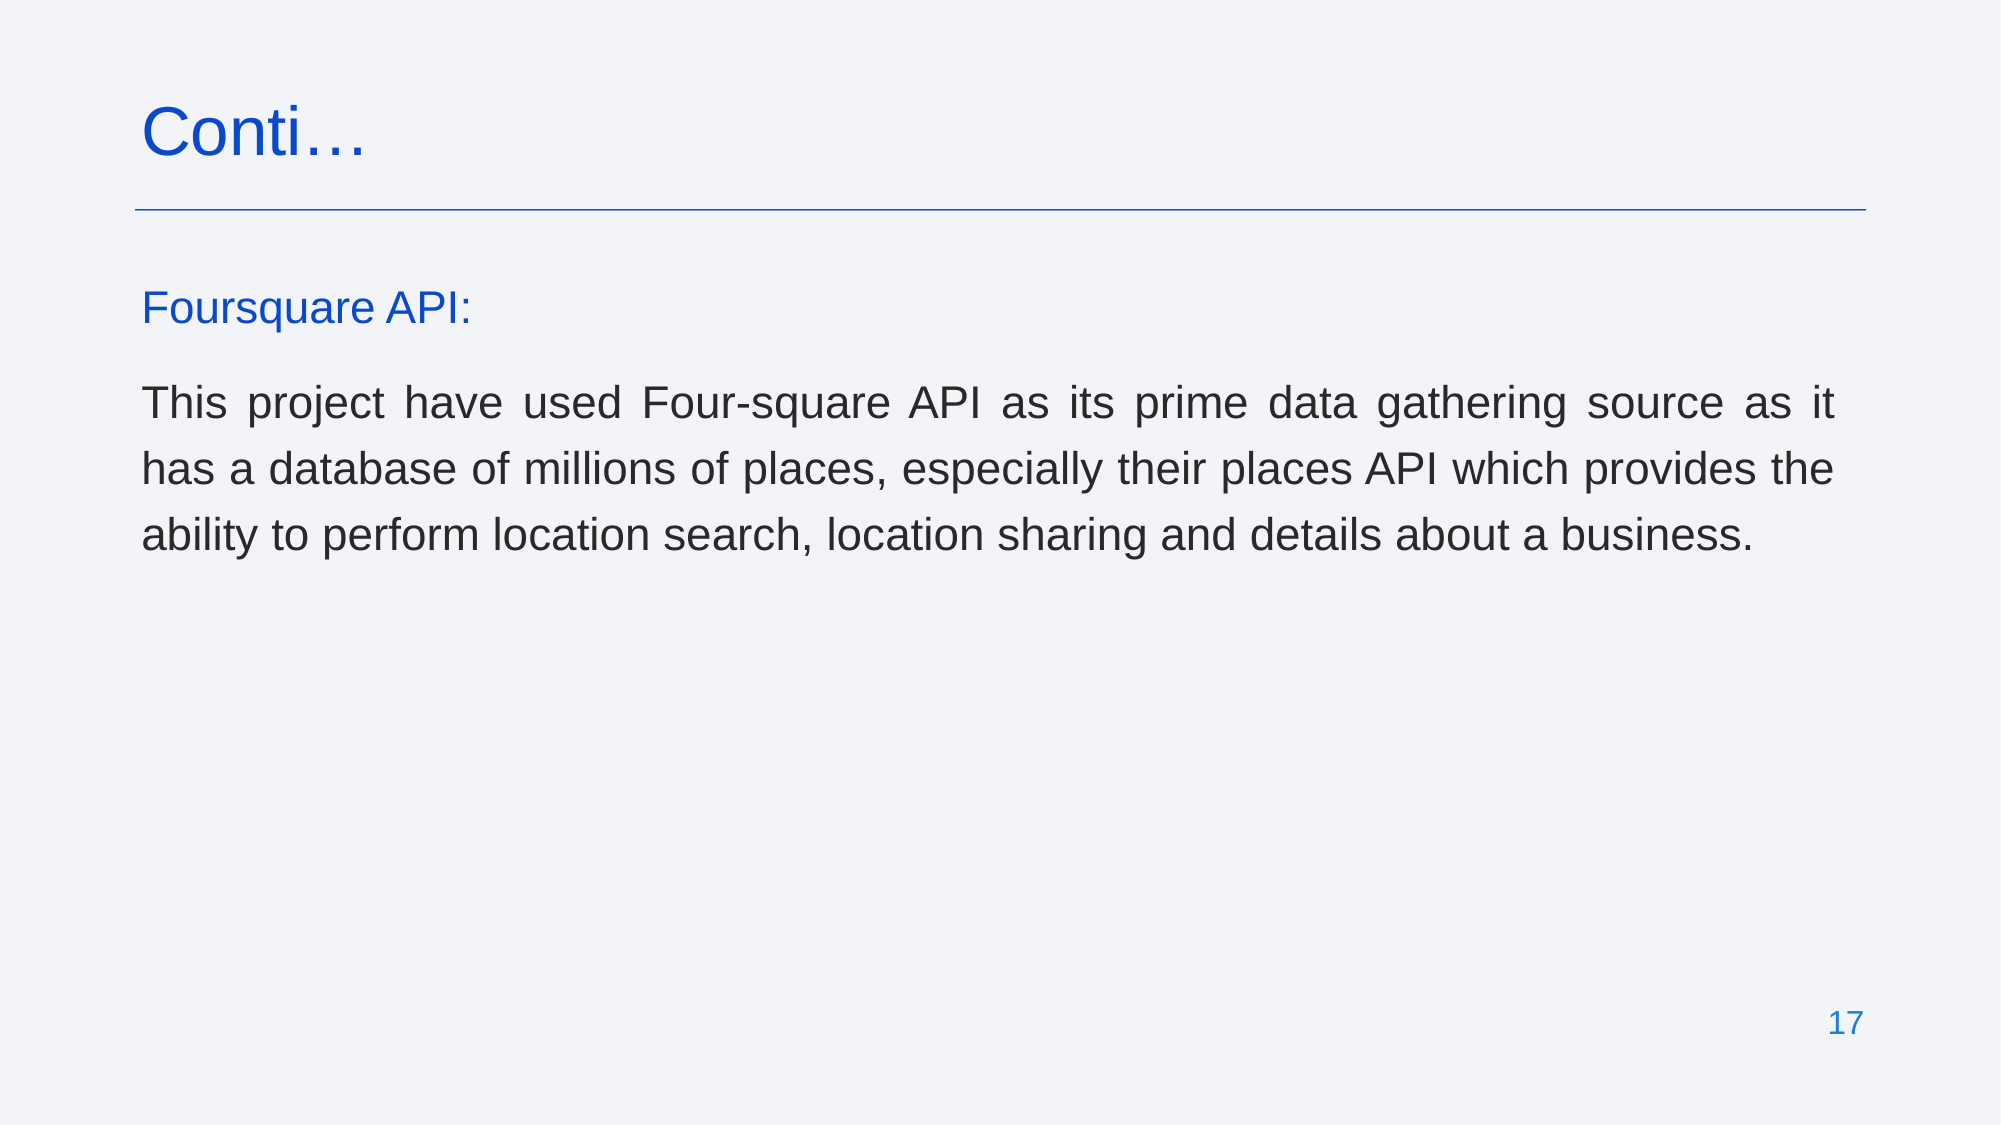

Conti…
Foursquare API:
This project have used Four-square API as its prime data gathering source as it has a database of millions of places, especially their places API which provides the ability to perform location search, location sharing and details about a business.
17